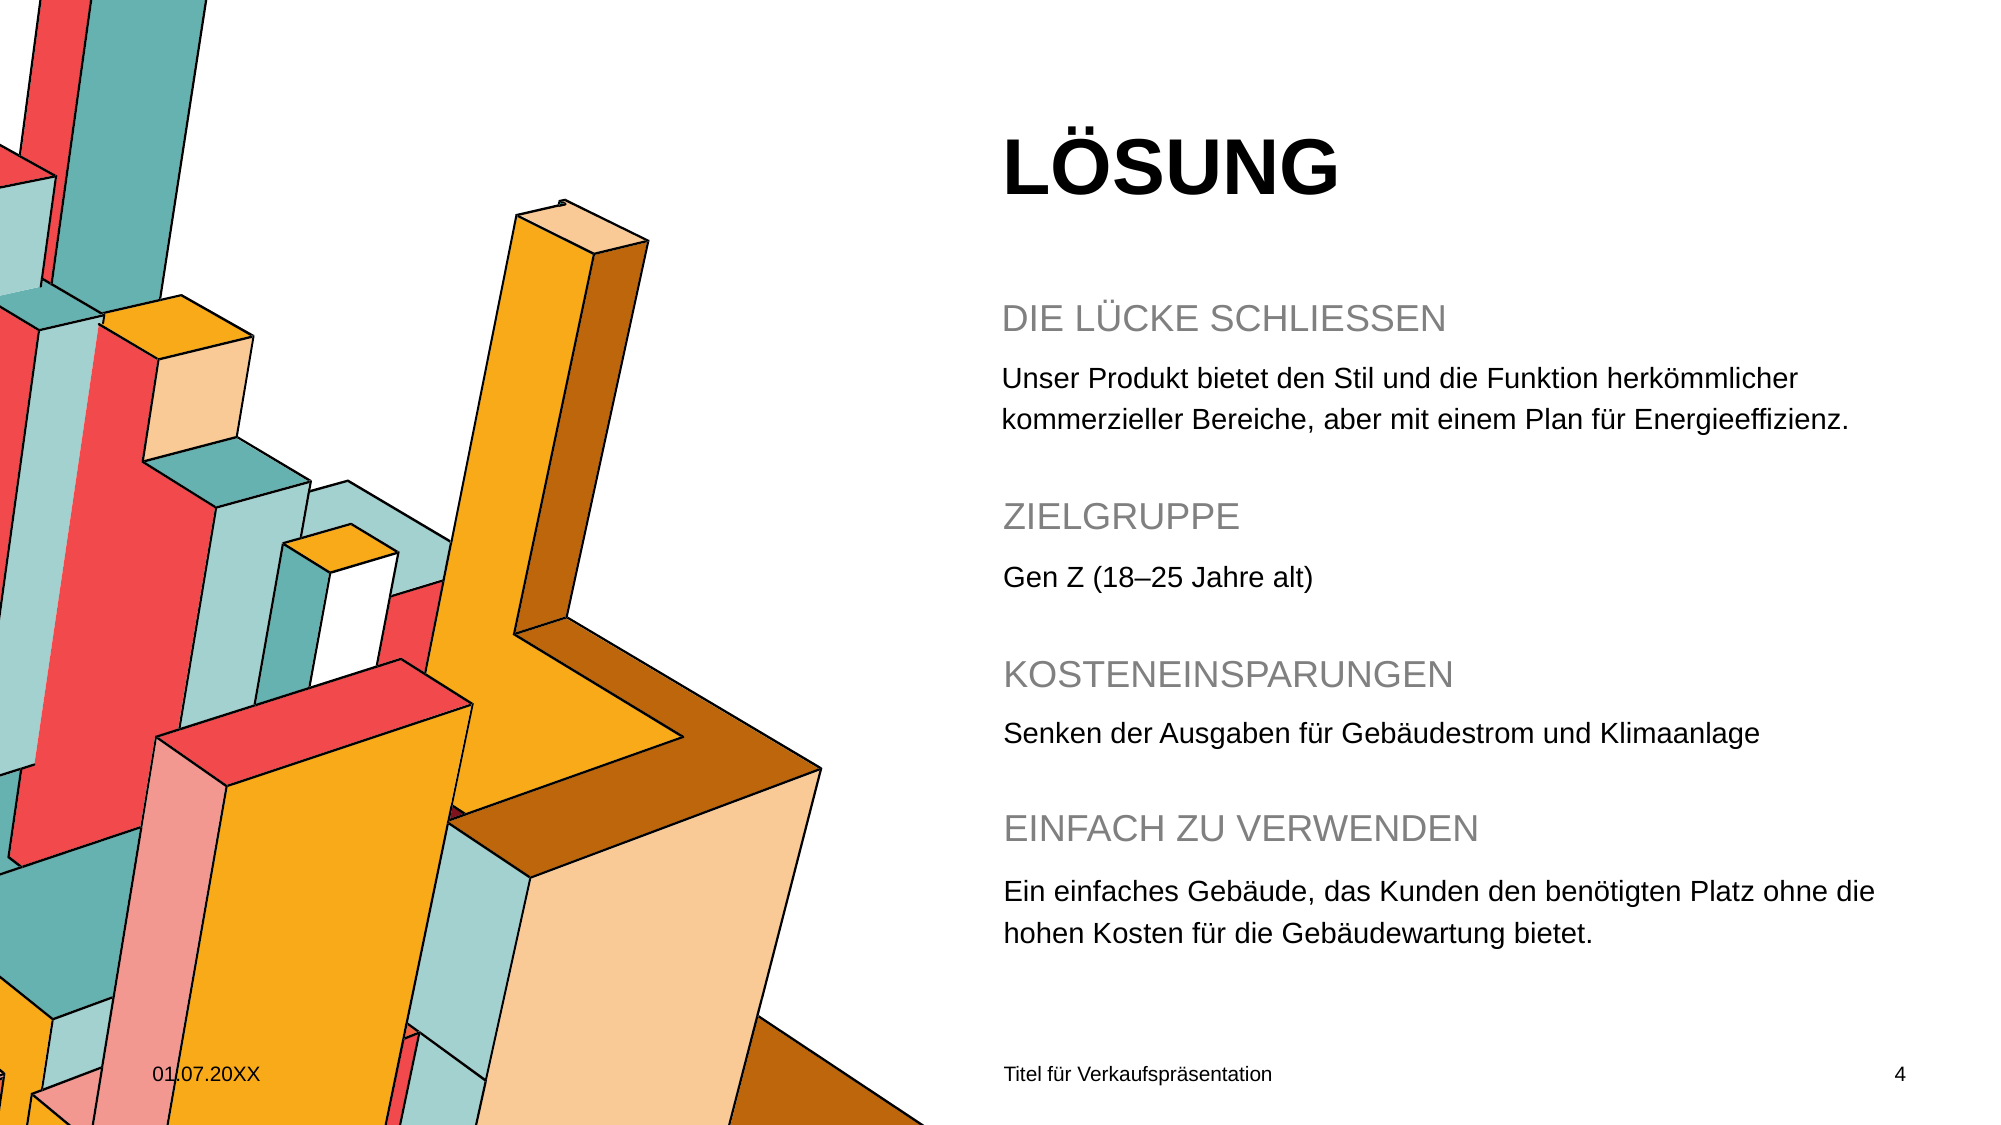

# LÖSUNG
DIE LÜCKE SCHLIESSEN
Unser Produkt bietet den Stil und die Funktion herkömmlicher kommerzieller Bereiche, aber mit einem Plan für Energieeffizienz.
ZIELGRUPPE
Gen Z (18–25 Jahre alt)
KOSTENEINSPARUNGEN
Senken der Ausgaben für Gebäudestrom und Klimaanlage
EINFACH ZU VERWENDEN
Ein einfaches Gebäude, das Kunden den benötigten Platz ohne die hohen Kosten für die Gebäudewartung bietet.
01.07.20XX
Titel für Verkaufspräsentation
4